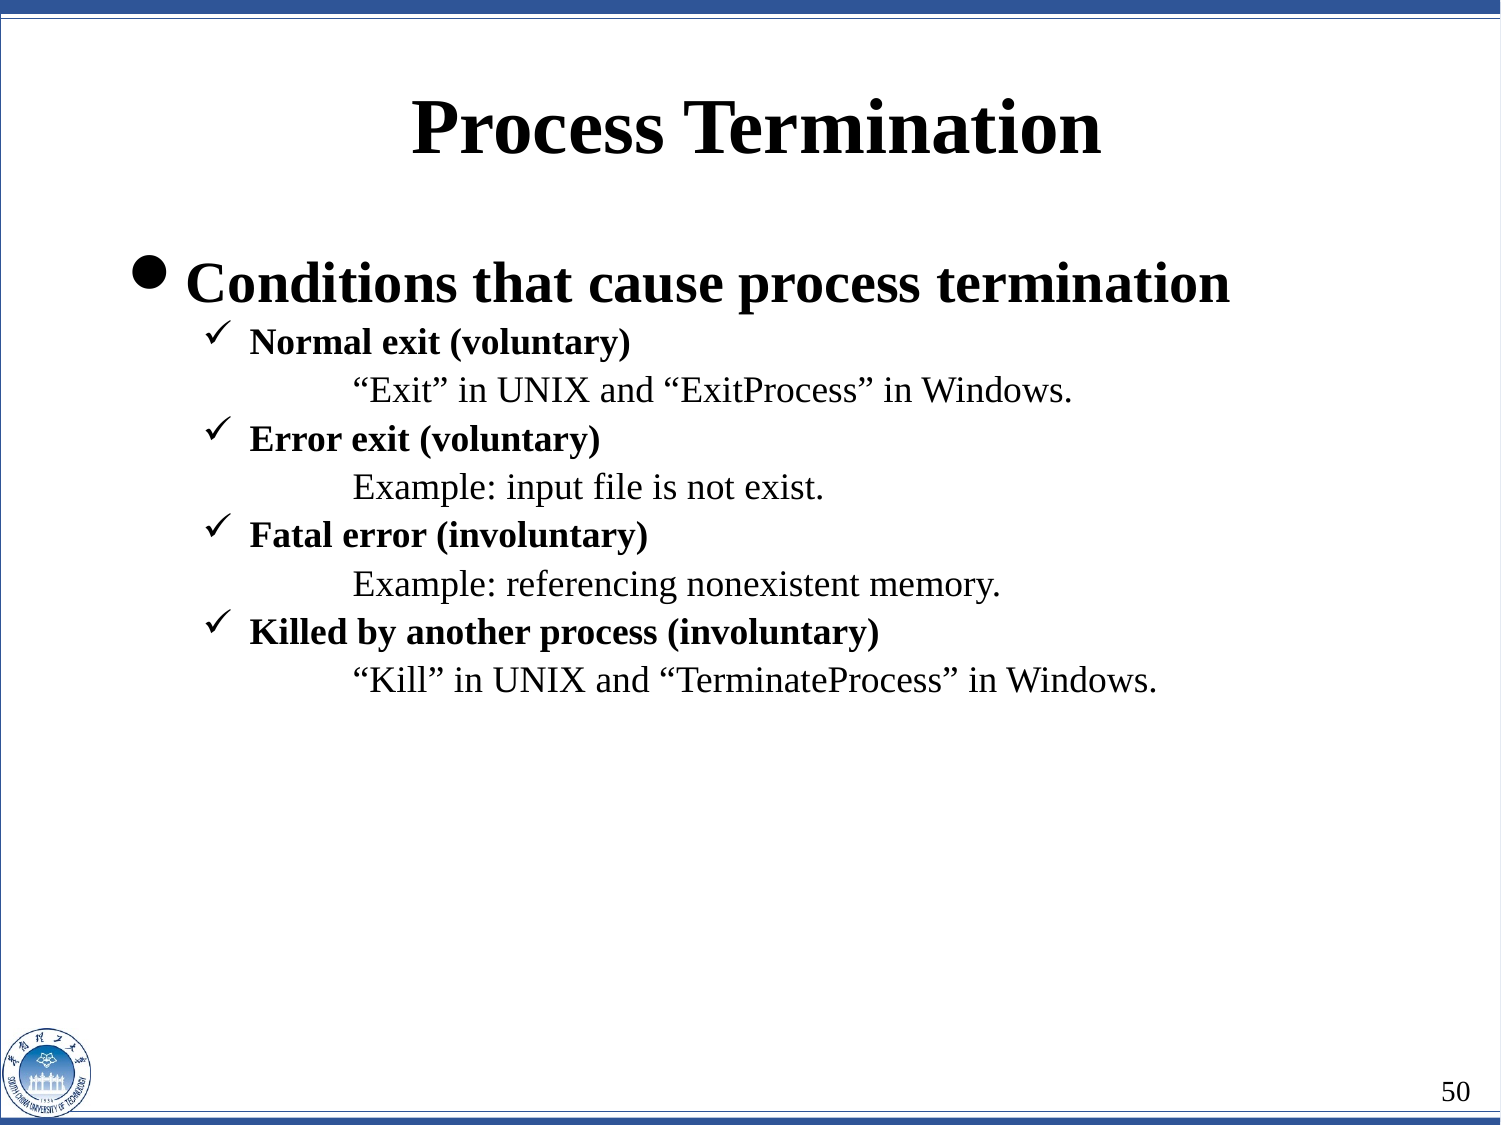

Process Termination
Conditions that cause process termination
Normal exit (voluntary)
	“Exit” in UNIX and “ExitProcess” in Windows.
Error exit (voluntary)
	Example: input file is not exist.
Fatal error (involuntary)
	Example: referencing nonexistent memory.
Killed by another process (involuntary)
	“Kill” in UNIX and “TerminateProcess” in Windows.

50